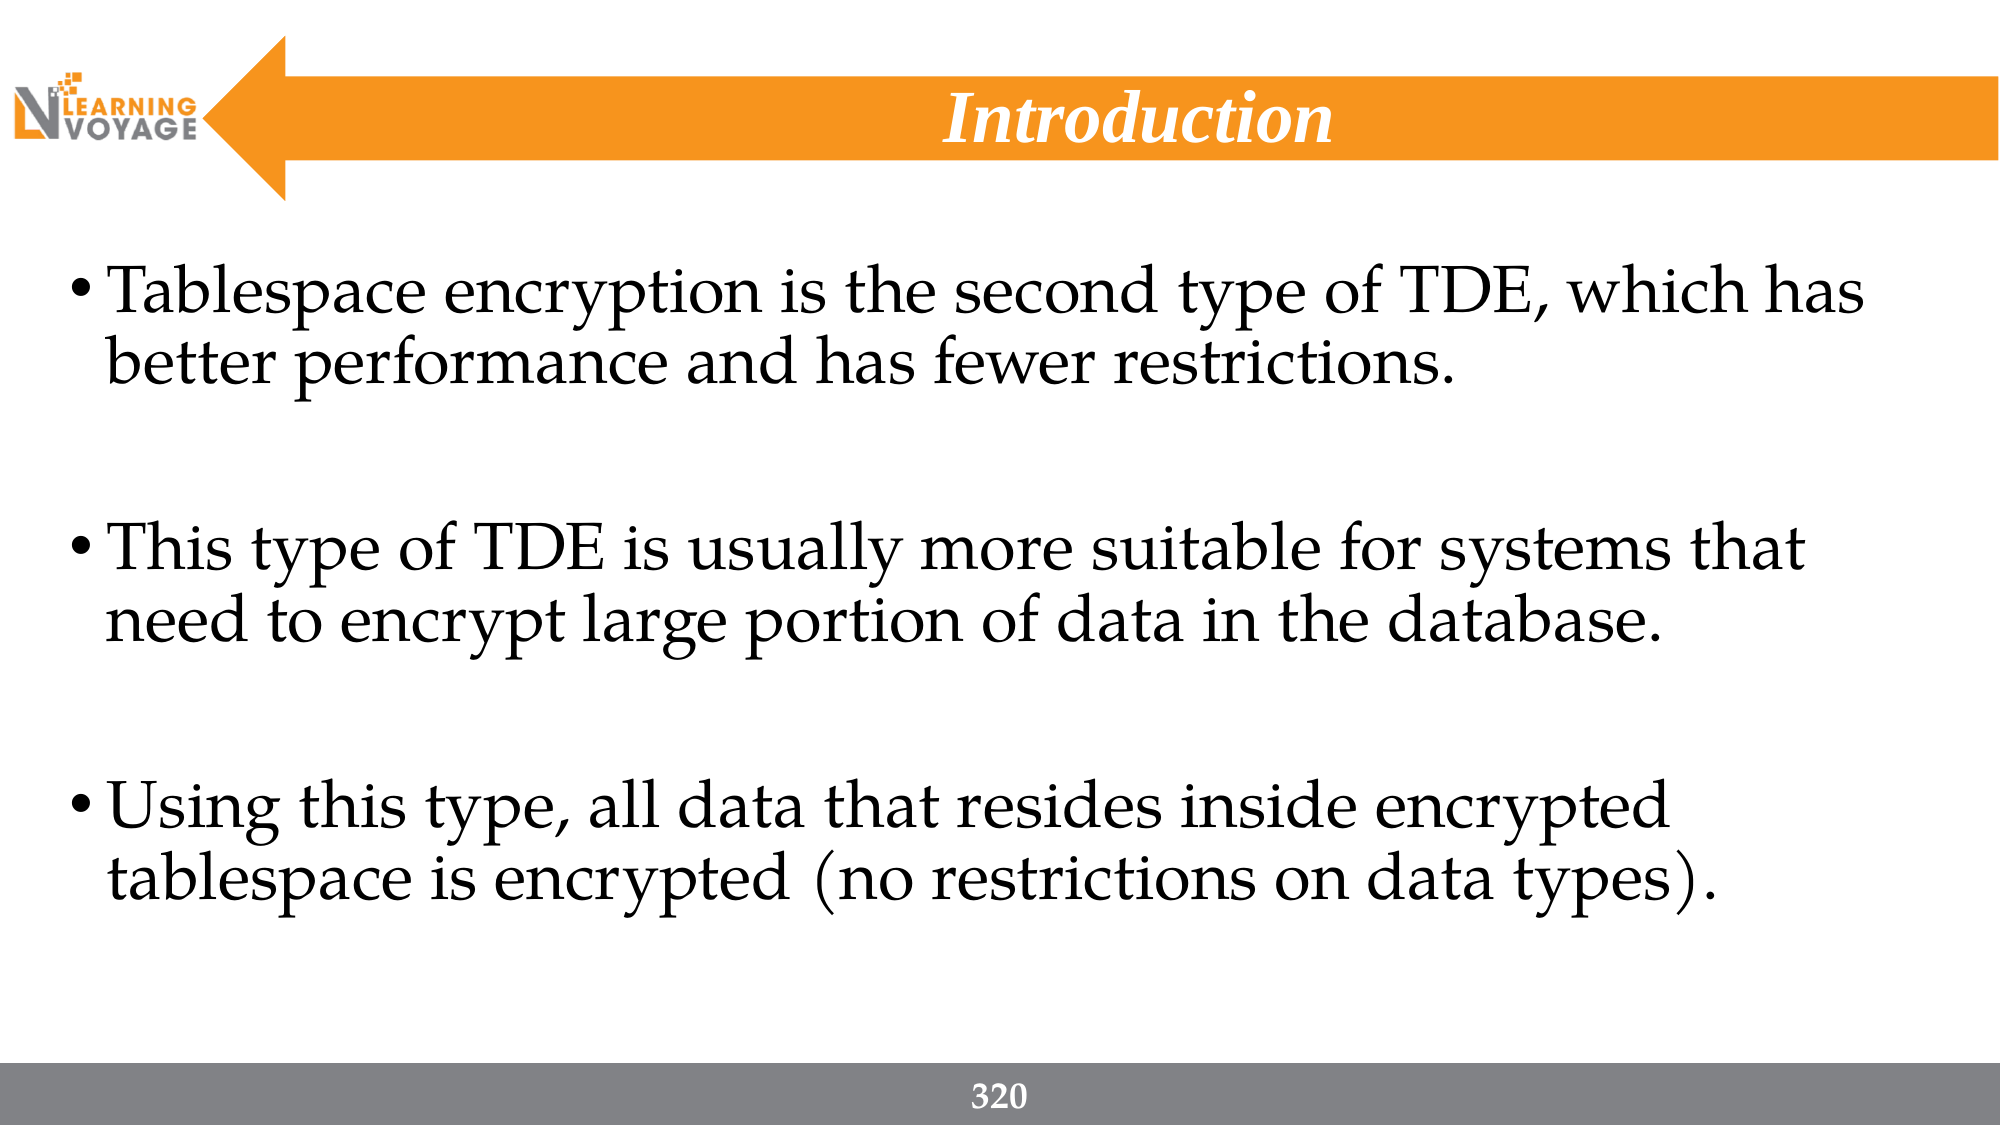

# Introduction
Tablespace encryption is the second type of TDE, which has better performance and has fewer restrictions.

This type of TDE is usually more suitable for systems that need to encrypt large portion of data in the database.

Using this type, all data that resides inside encrypted tablespace is encrypted (no restrictions on data types).
320